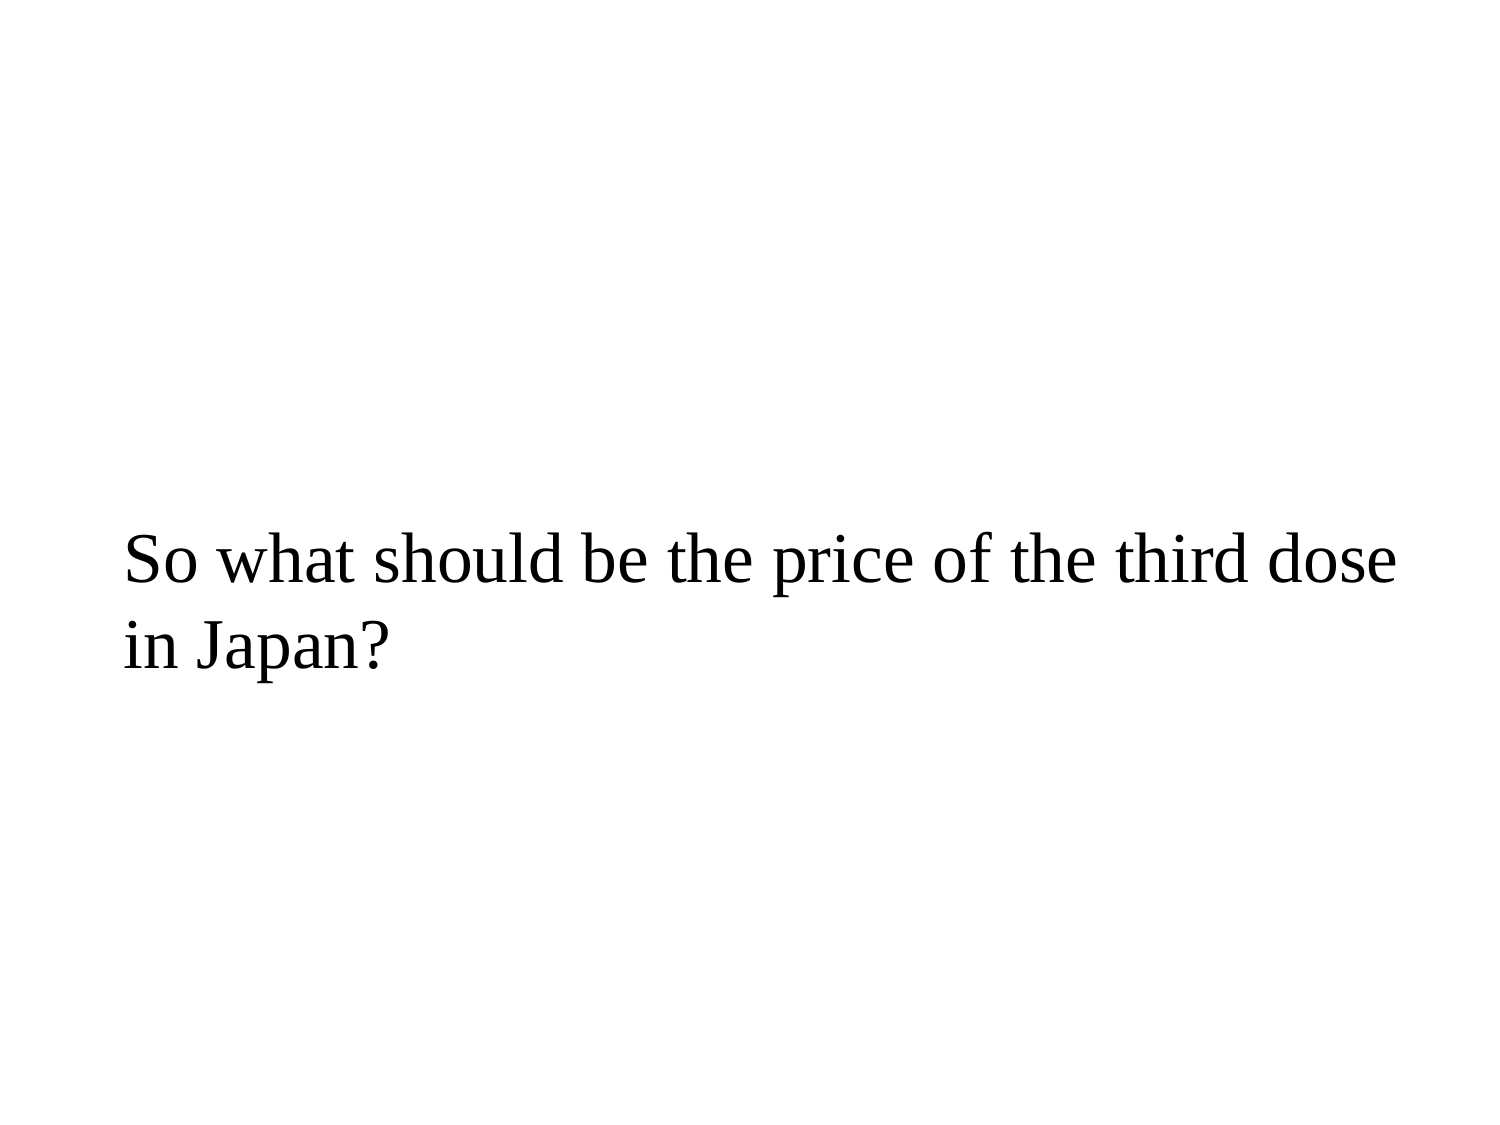

So what should be the price of the third dose in Japan?